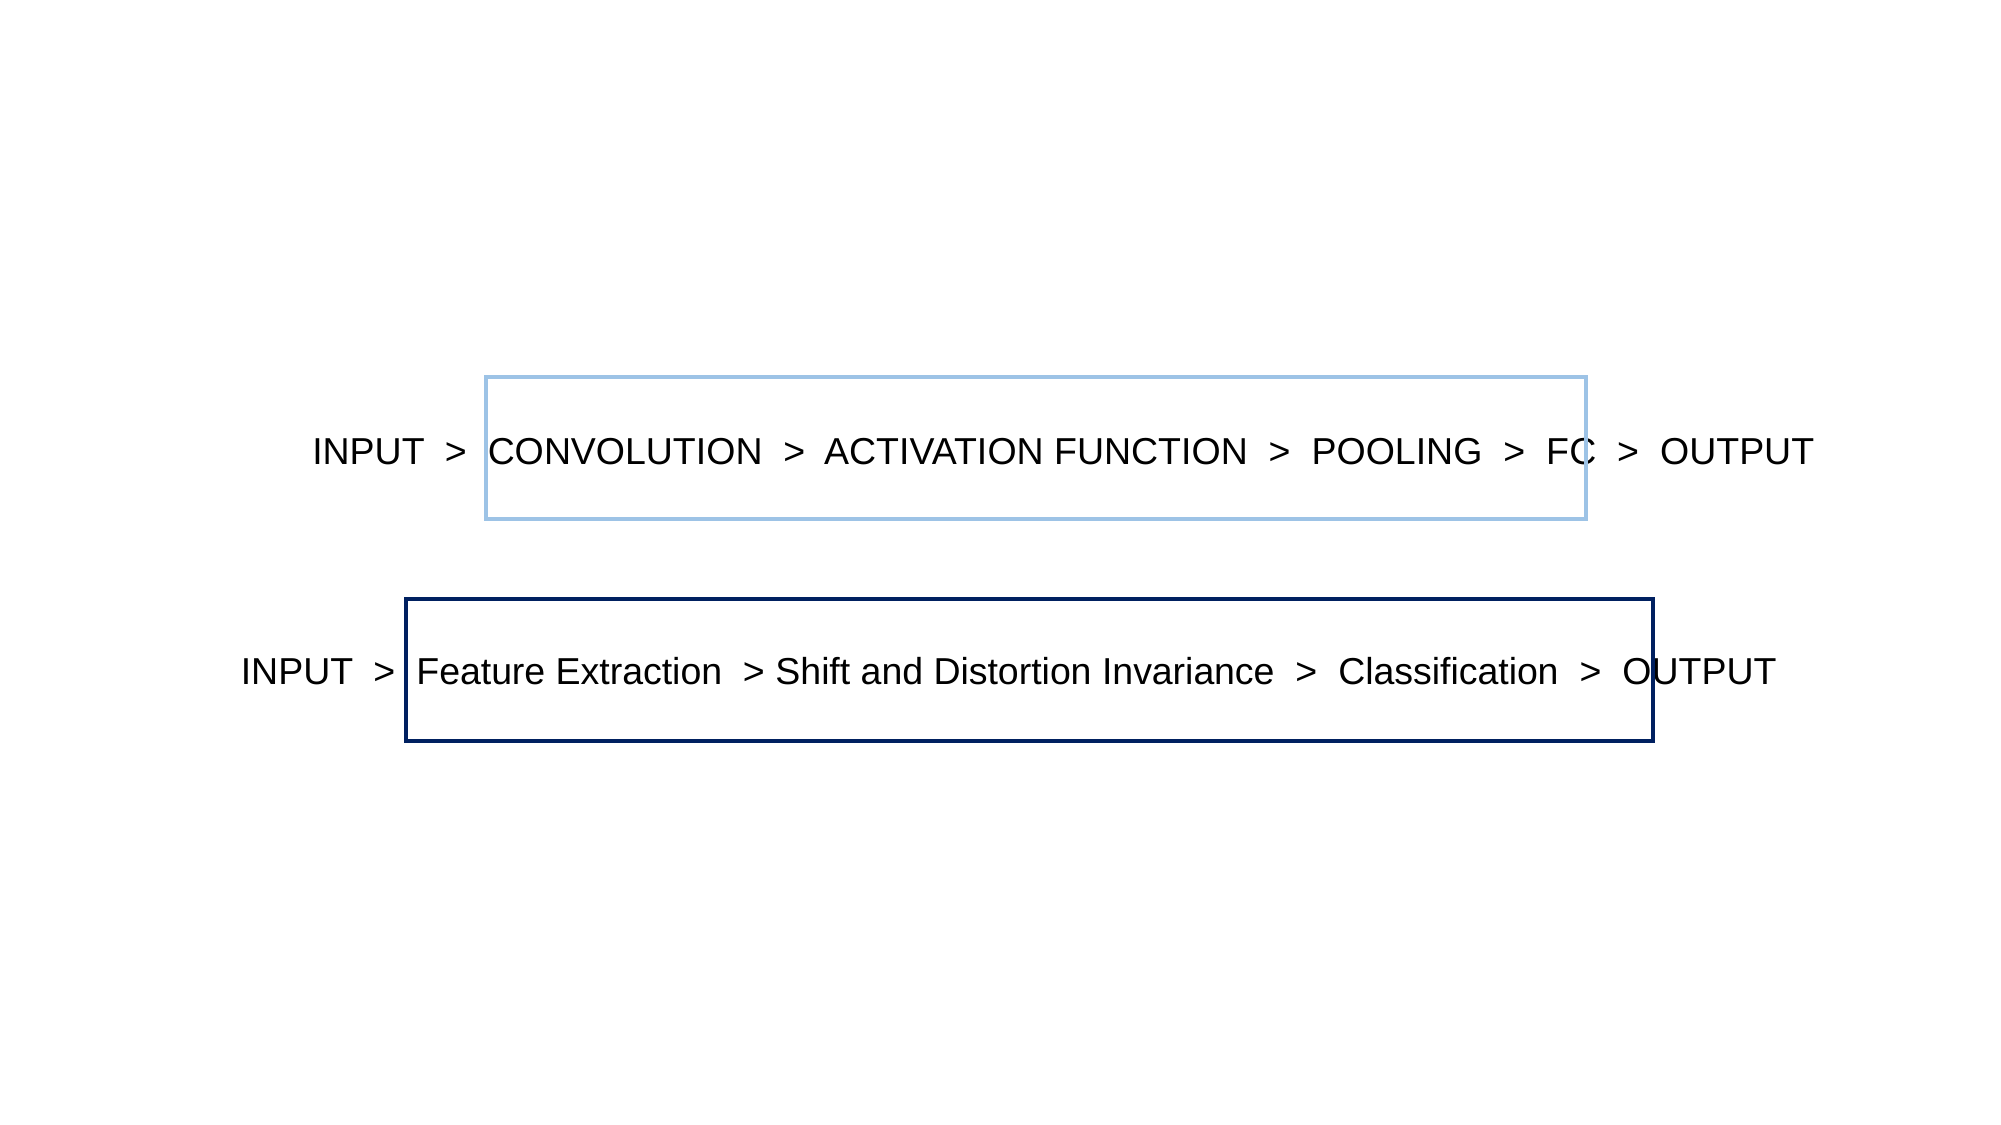

INPUT  >  CONVOLUTION  >  ACTIVATION FUNCTION  >  POOLING  >  FC  >  OUTPUT

INPUT  >  Feature Extraction  > Shift and Distortion Invariance  >  Classification  >  OUTPUT